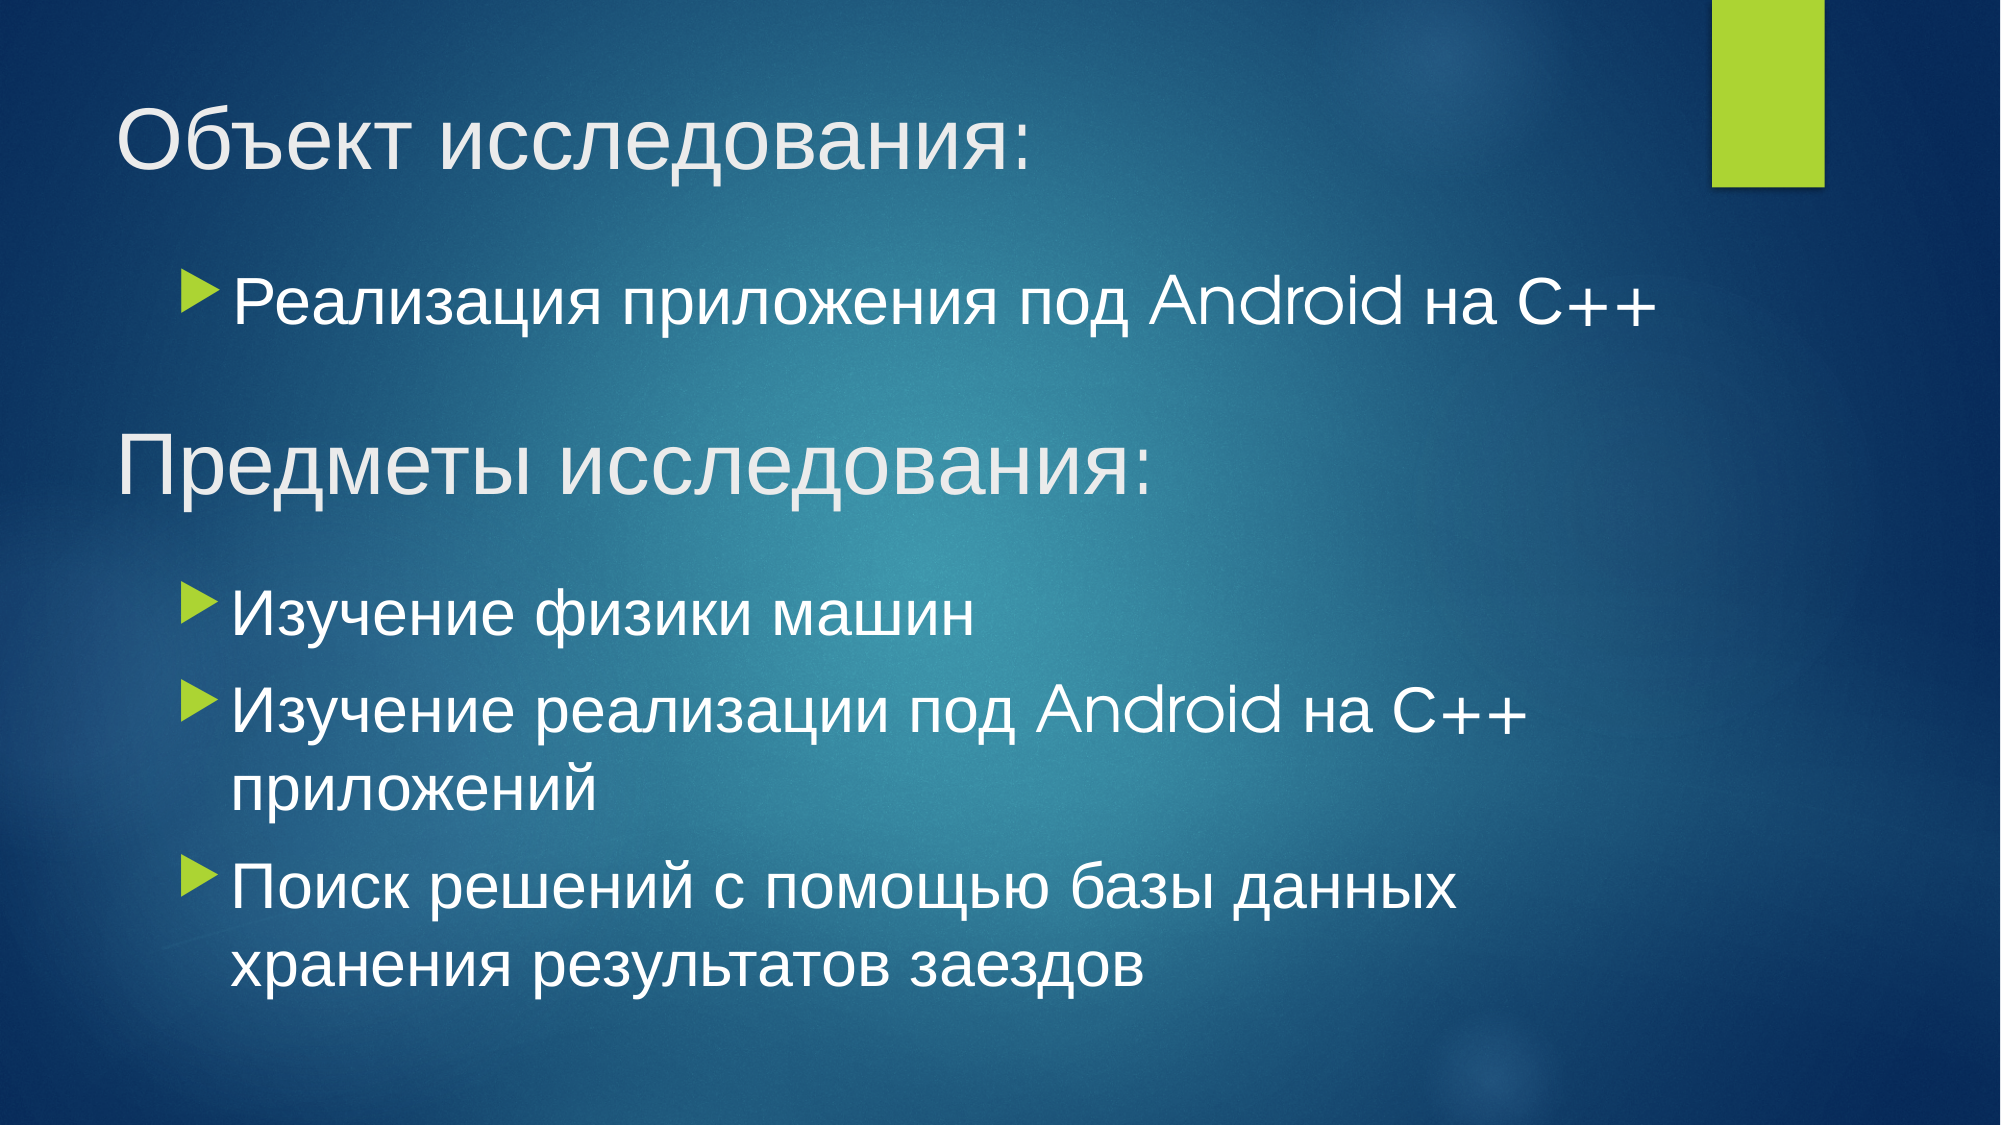

# Объект исследования:
Реализация приложения под Android на С++
Предметы исследования:
Изучение физики машин
Изучение реализации под Android на С++ приложений
Поиск решений с помощью базы данных хранения результатов заездов